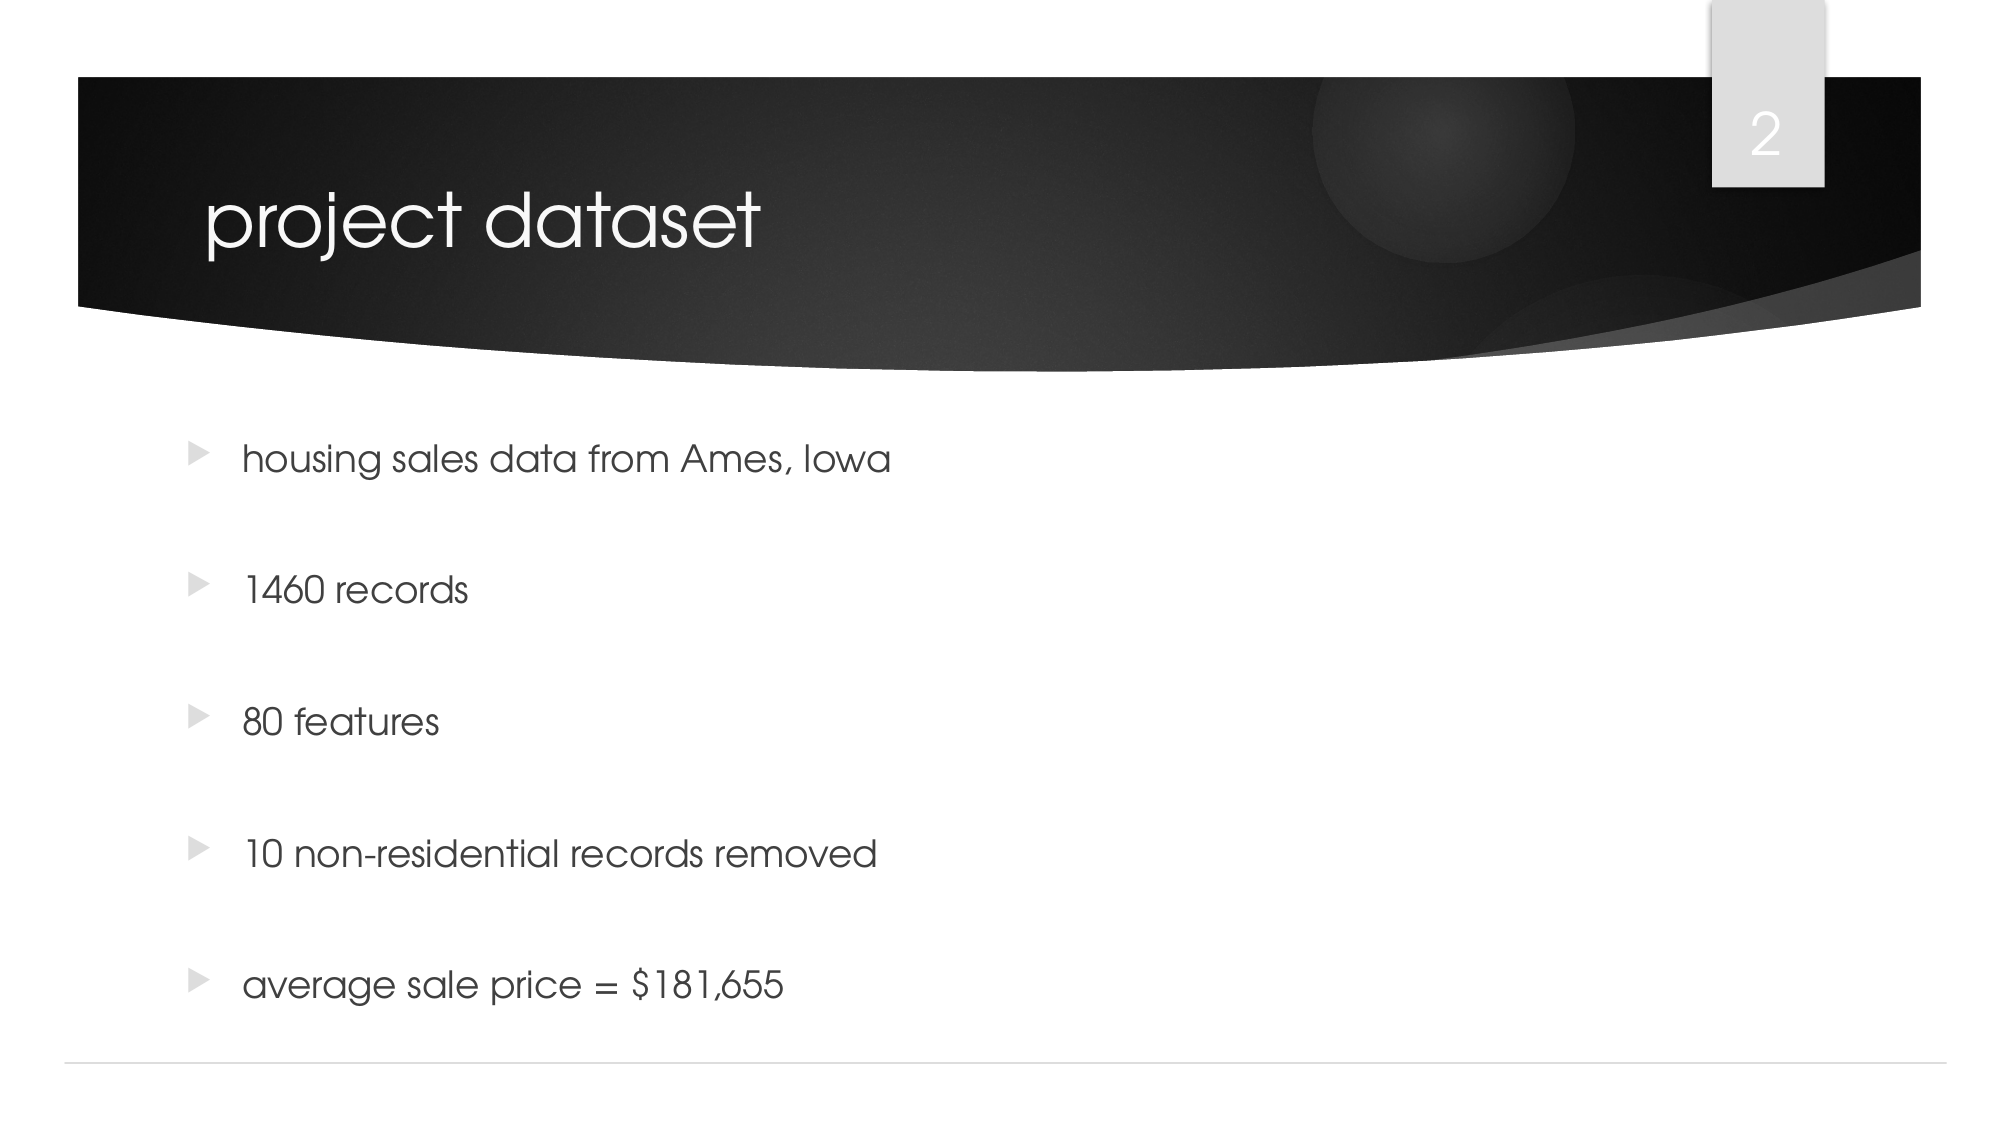

2
# project dataset
housing sales data from Ames, Iowa

1460 records

80 features

10 non-residential records removed

average sale price = $181,655